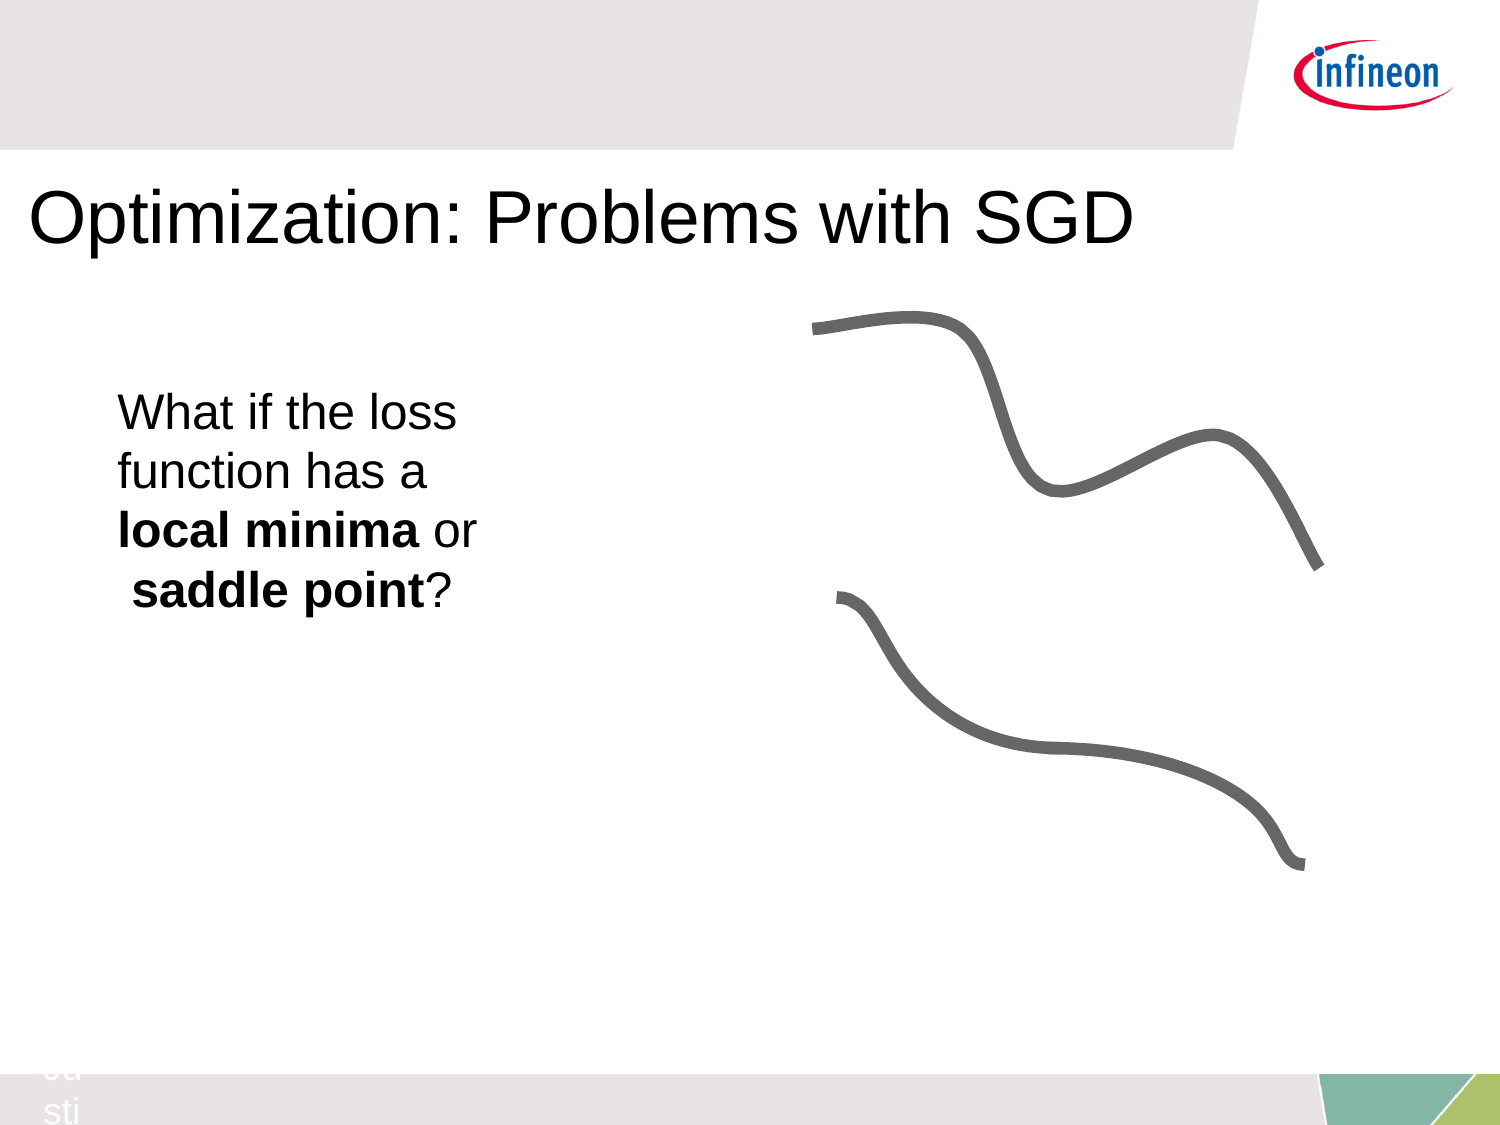

# Optimization: Problems with SGD

What if the loss  function has a  local minima or  saddle point?

Fei-Fei Li & Justin Johnson & Serena Yeung
Fei-Fei Li & Justin Johnson & Serena Yeung	Lecture 7 -	April 25, 2017
Lecture 7 - 7
April 25, 2017